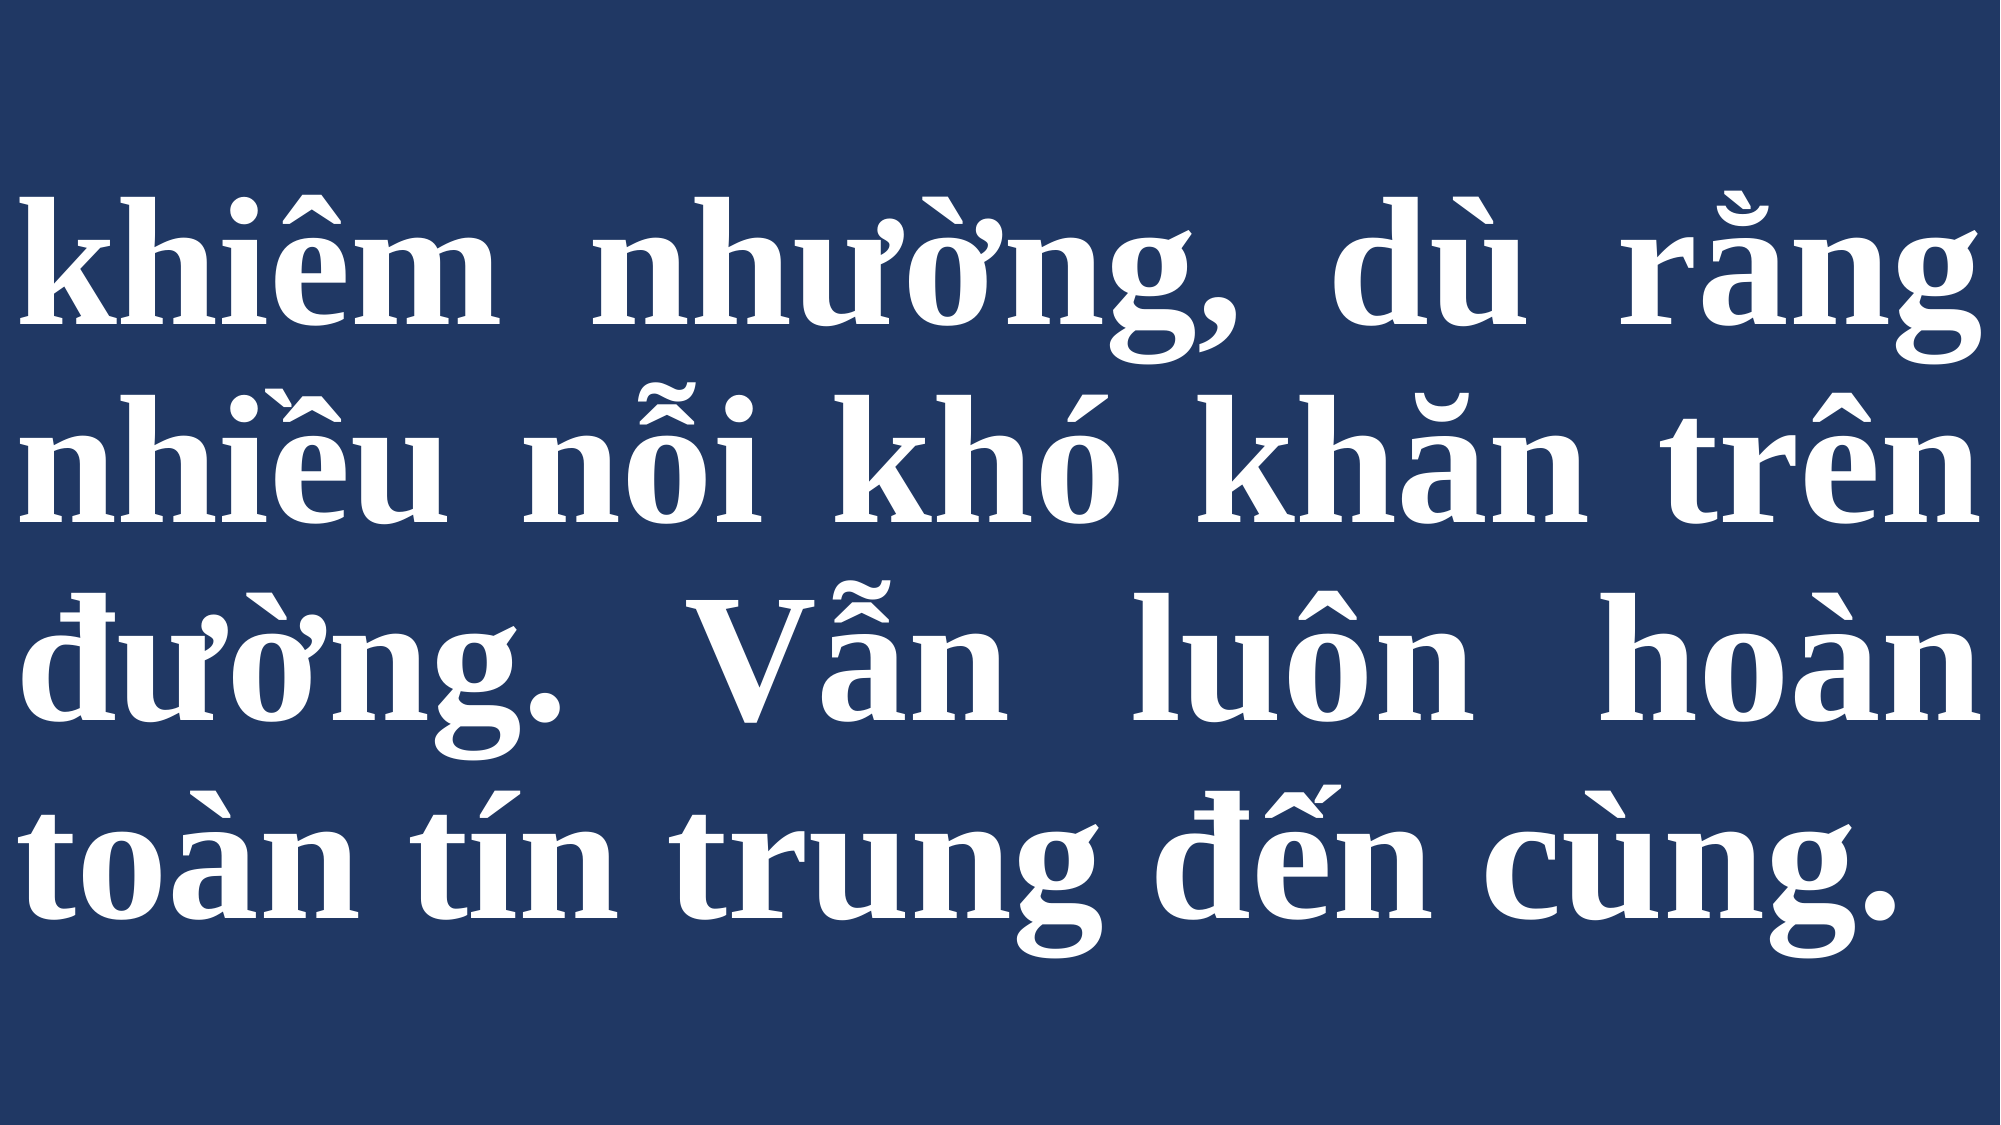

# khiêm nhường, dù rằng nhiều nỗi khó khăn trên đường. Vẫn luôn hoàn toàn tín trung đến cùng.